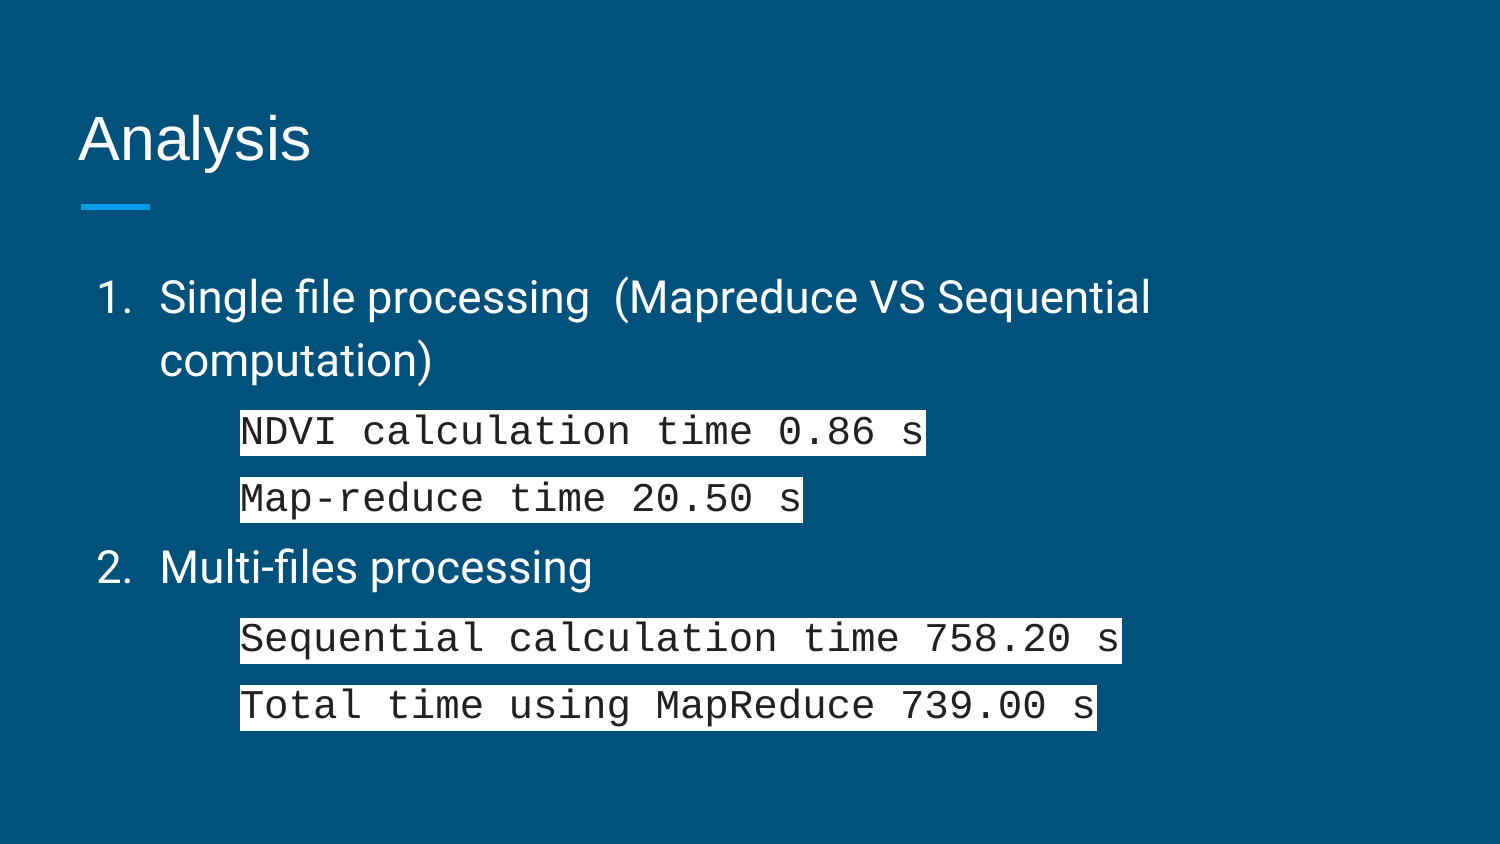

# Analysis
Single file processing  (Mapreduce VS Sequential computation)
NDVI calculation time 0.86 s
Map-reduce time 20.50 s
Multi-files processing
Sequential calculation time 758.20 s
Total time using MapReduce 739.00 s